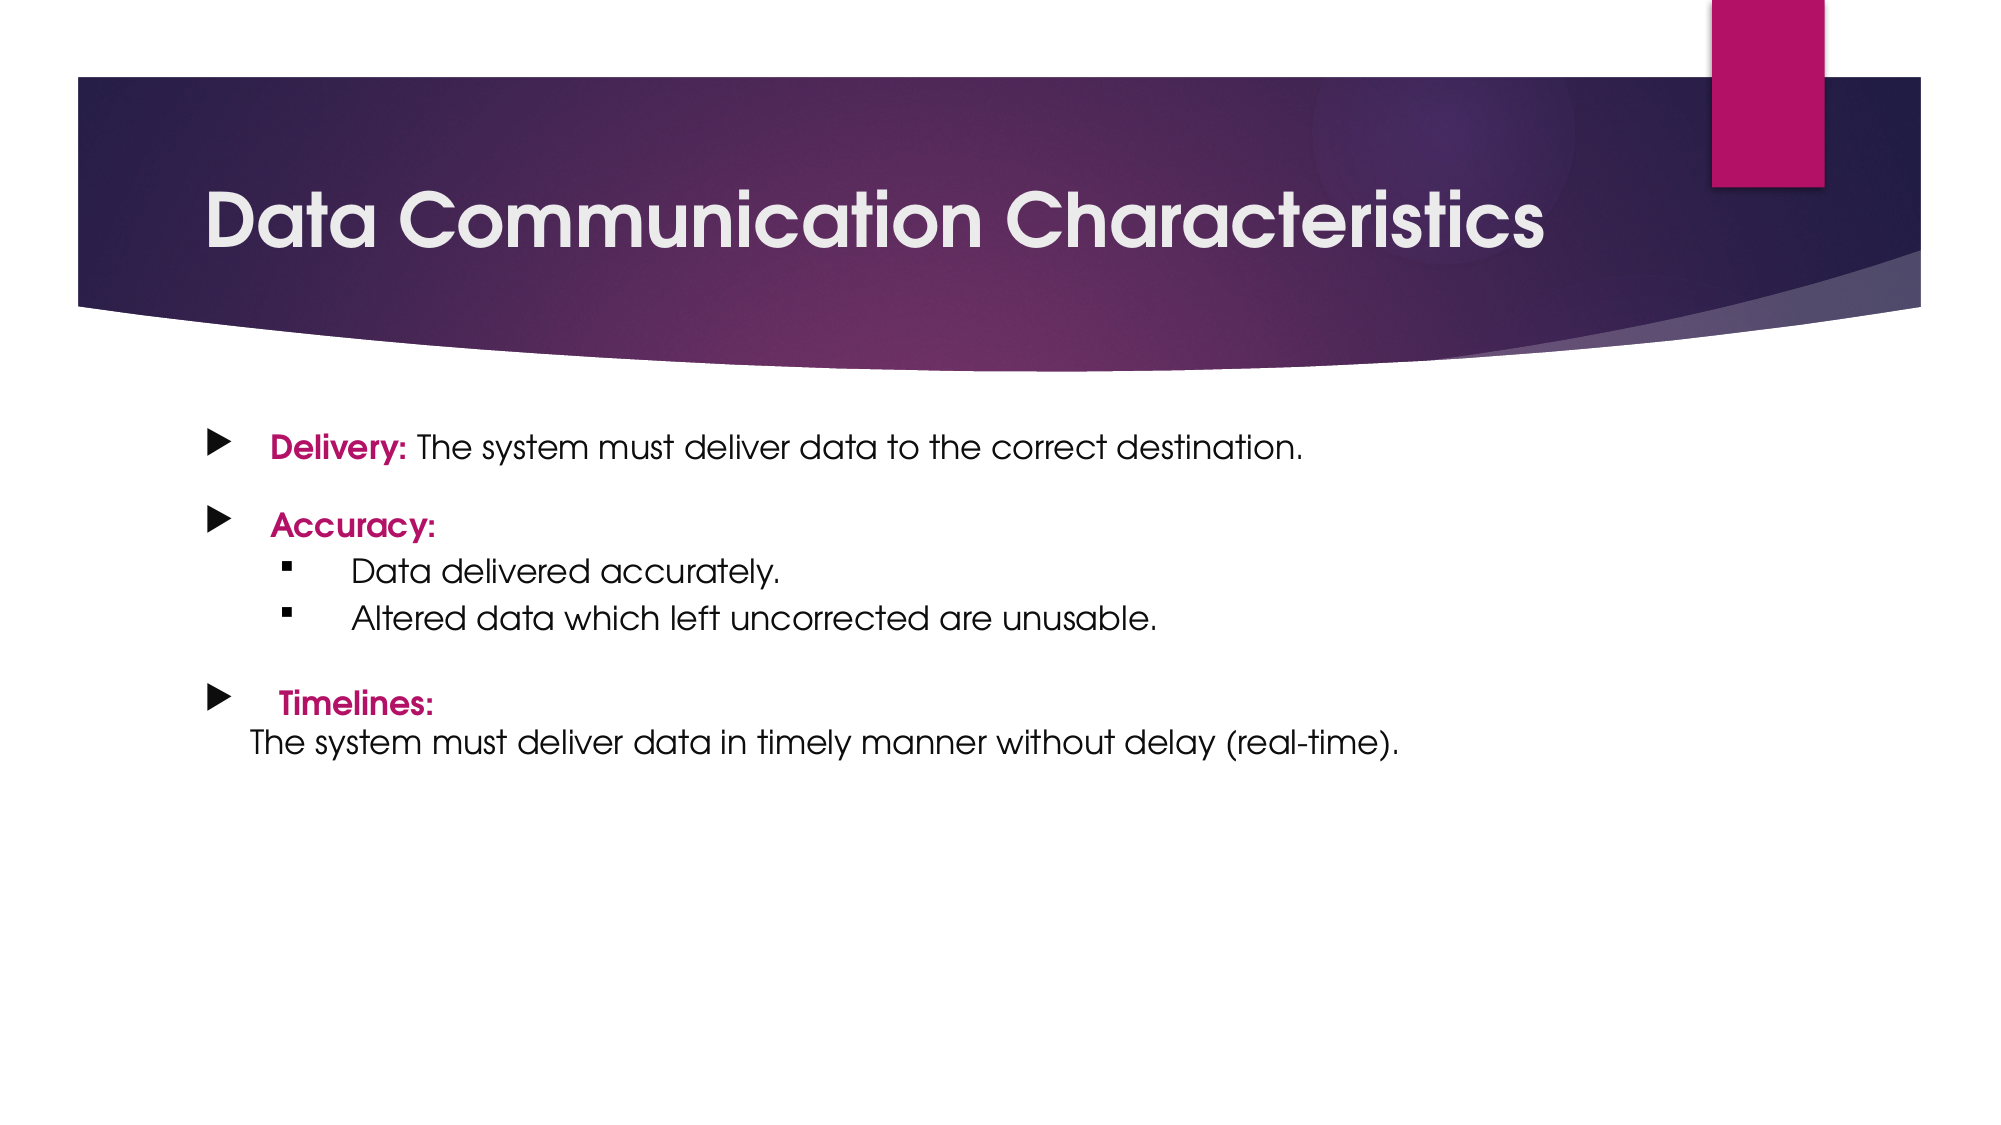

# Data Communication Characteristics
 Delivery: The system must deliver data to the correct destination.

 Accuracy:
Data delivered accurately.
Altered data which left uncorrected are unusable.

  Timelines:
     The system must deliver data in timely manner without delay (real-time).